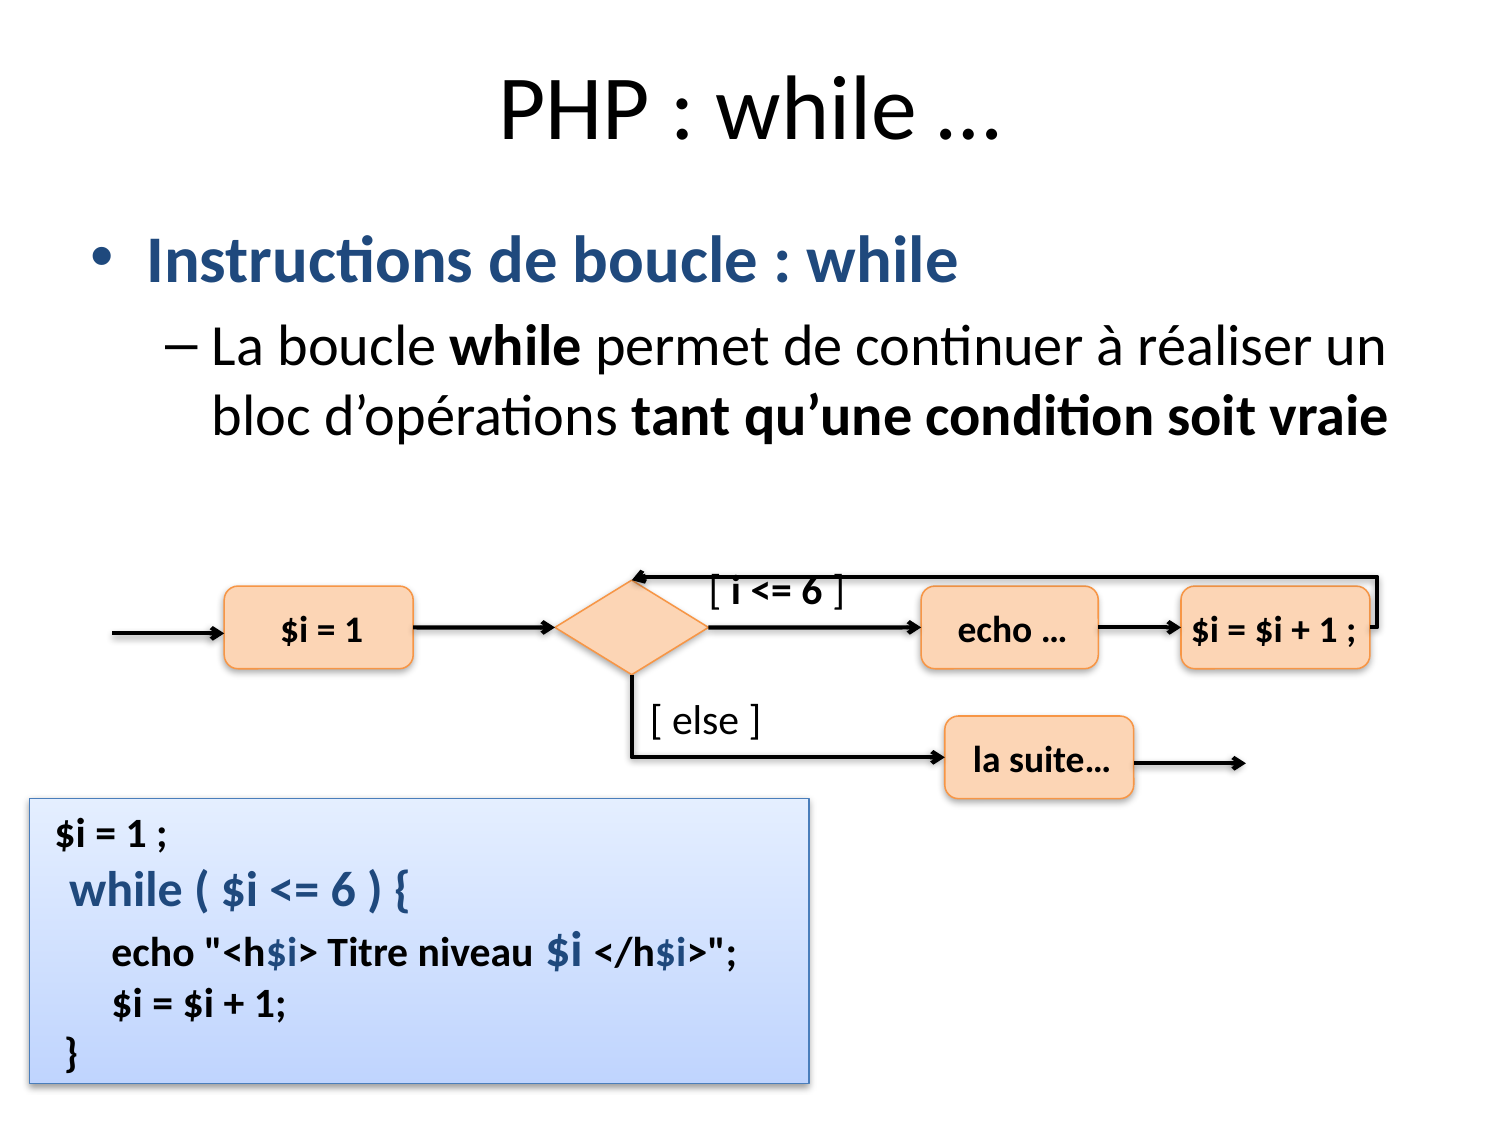

# PHP : while …
Instructions de boucle : while
La boucle while permet de continuer à réaliser un bloc d’opérations tant qu’une condition soit vraie
[ i <= 6 ]

$i = 1
echo …
$i = $i + 1 ;
[ else ]
la suite…
  $i = 1 ;
   while ( $i <= 6 ) {
        echo "<h$i> Titre niveau $i </h$i>";
        $i = $i + 1;
   }